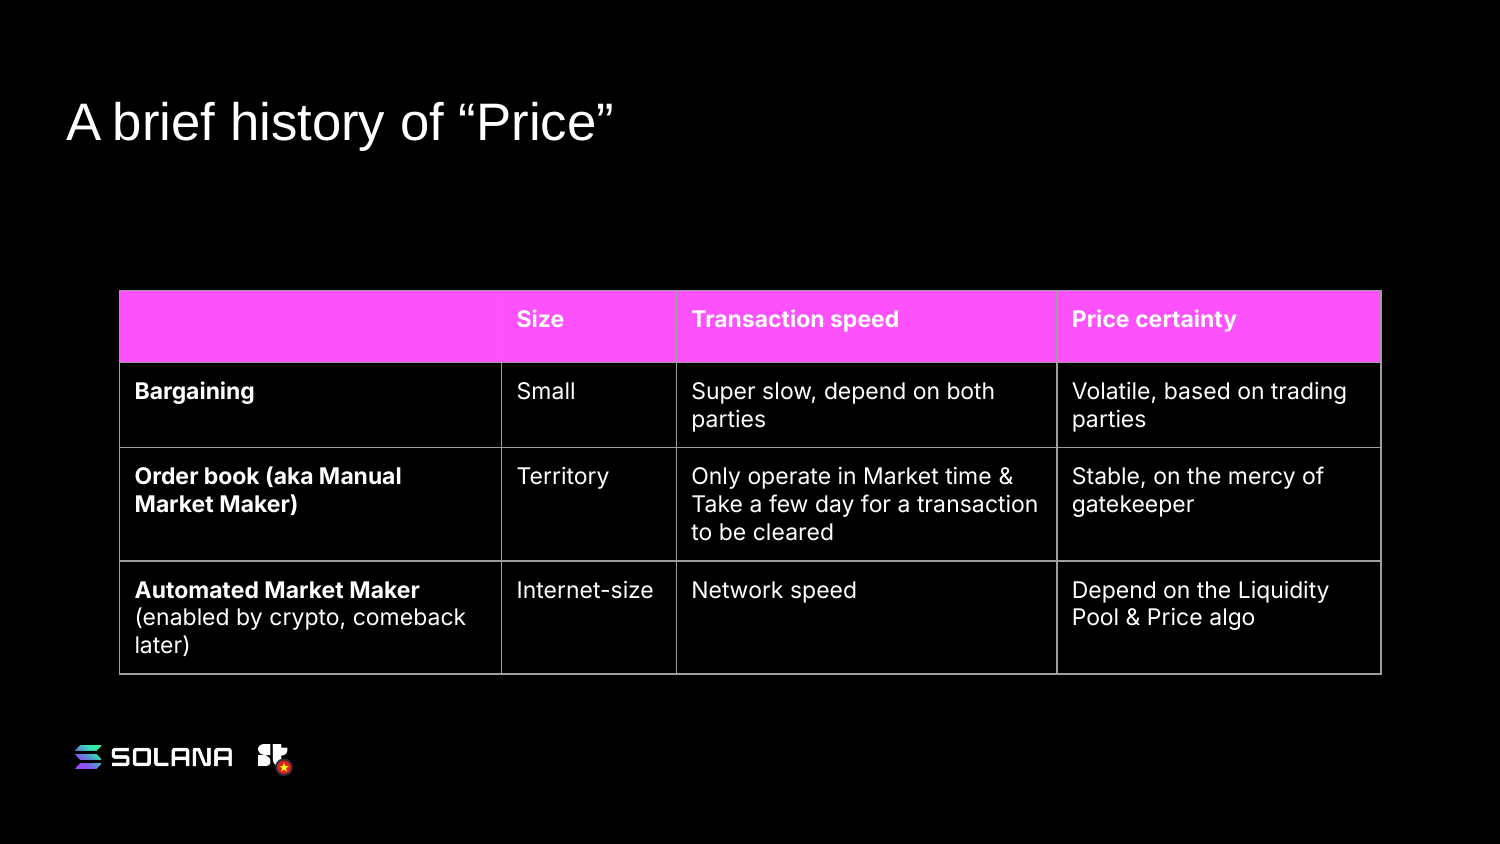

# A brief history of “Price”
|  | Size | Transaction speed | Price certainty |
| --- | --- | --- | --- |
| Bargaining | Small | Super slow, depend on both parties | Volatile, based on trading parties |
| Order book (aka Manual Market Maker) | Territory | Only operate in Market time & Take a few day for a transaction to be cleared | Stable, on the mercy of gatekeeper |
| Automated Market Maker (enabled by crypto, comeback later) | Internet-size | Network speed | Depend on the Liquidity Pool & Price algo |